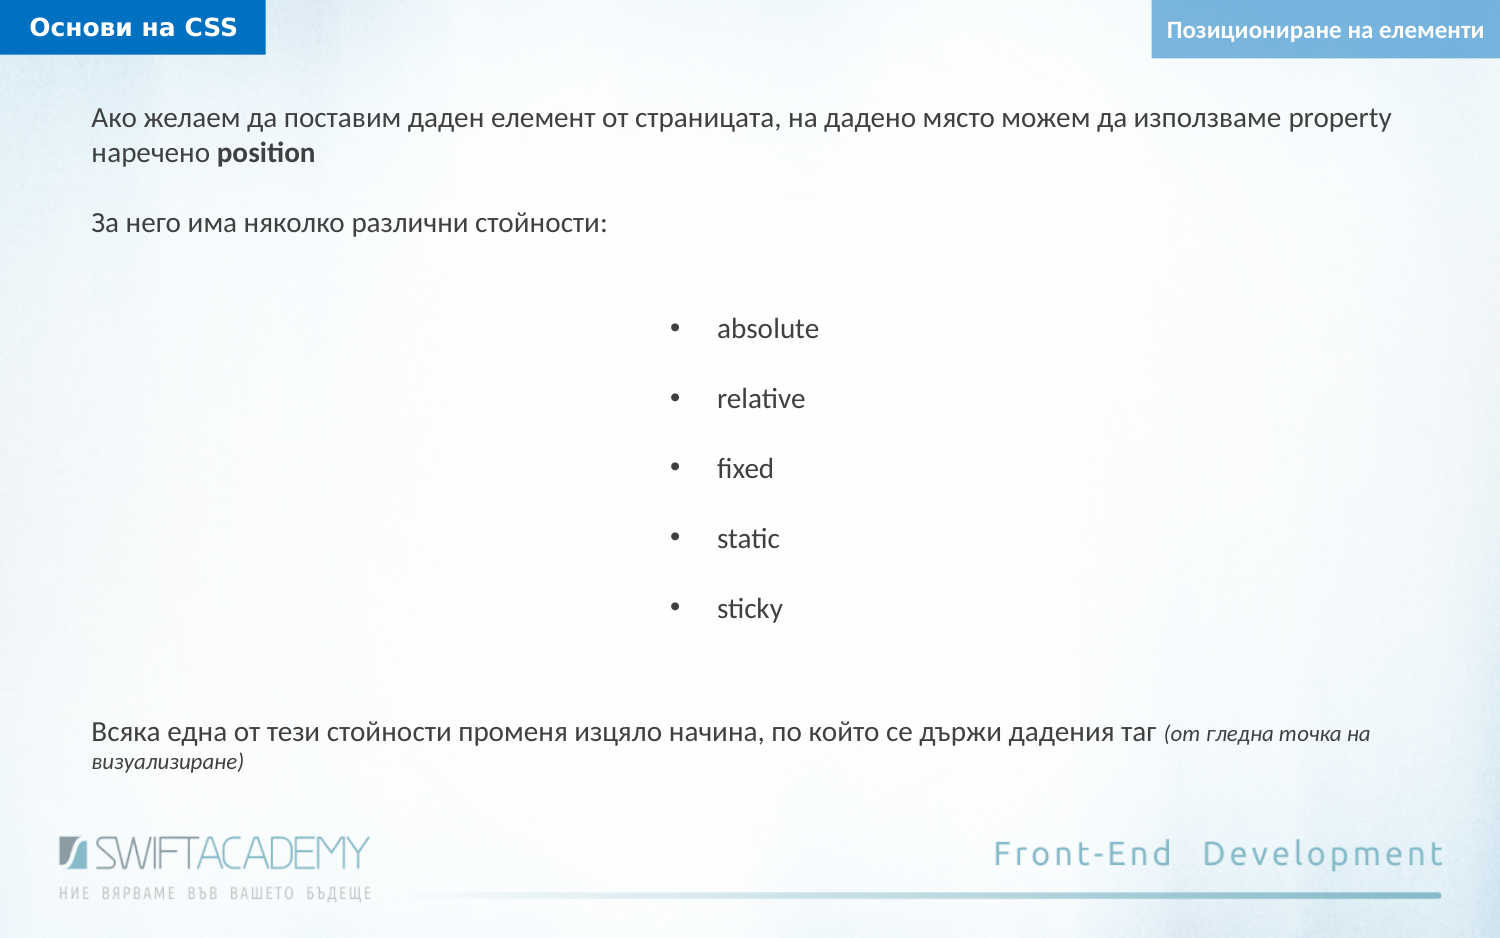

Основи на CSS
Позициониране на елементи
Ако желаем да поставим даден елемент от страницата, на дадено място можем да използваме property наречено position

За него има няколко различни стойности:
absolute
relative
fixed
static
sticky

Всяка една от тези стойности променя изцяло начина, по който се държи дадения таг (от гледна точка на визуализиране)